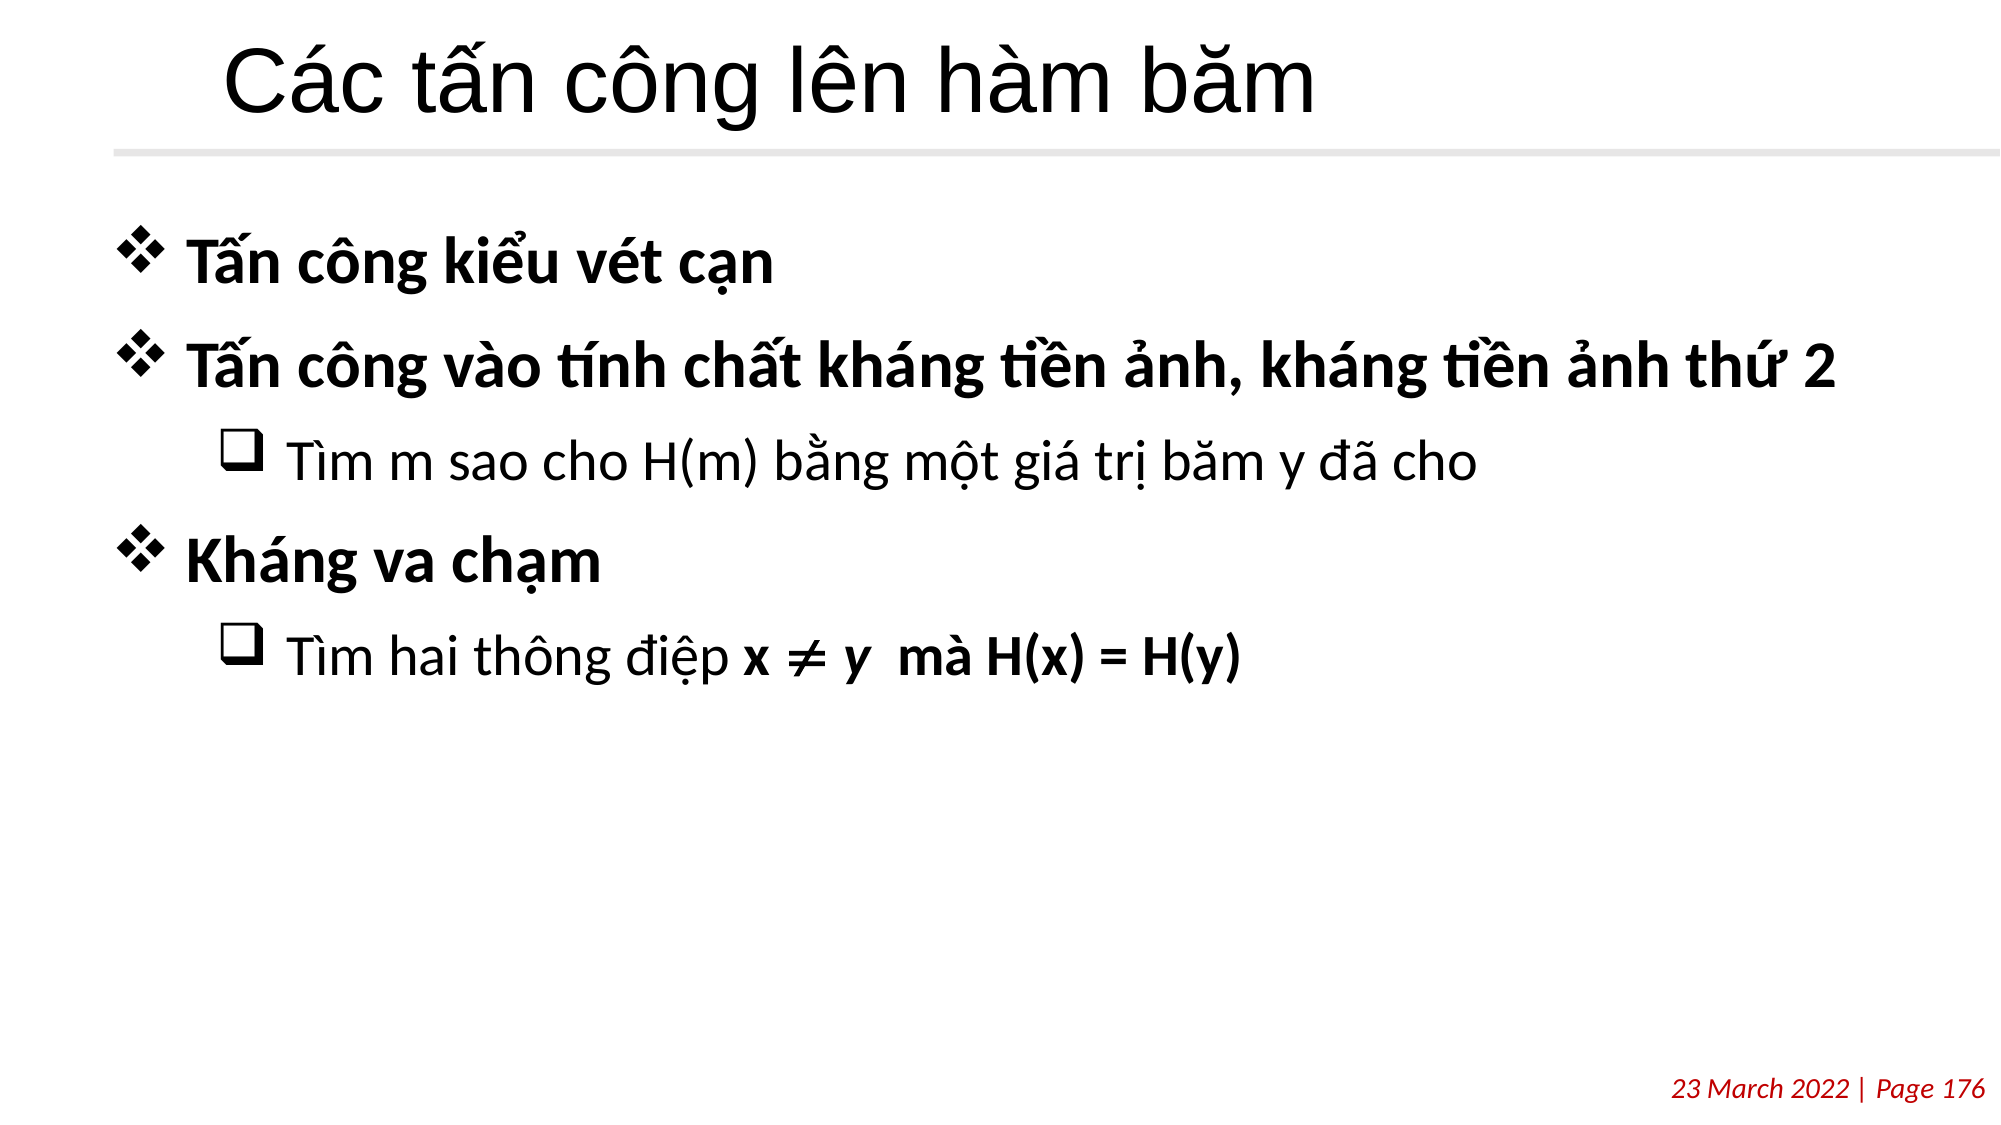

# Các tấn công lên hàm băm
Tấn công kiểu vét cạn
Tấn công vào tính chất kháng tiền ảnh, kháng tiền ảnh thứ 2
Tìm m sao cho H(m) bằng một giá trị băm y đã cho
Kháng va chạm
Tìm hai thông điệp x ≠ y  mà H(x) = H(y)